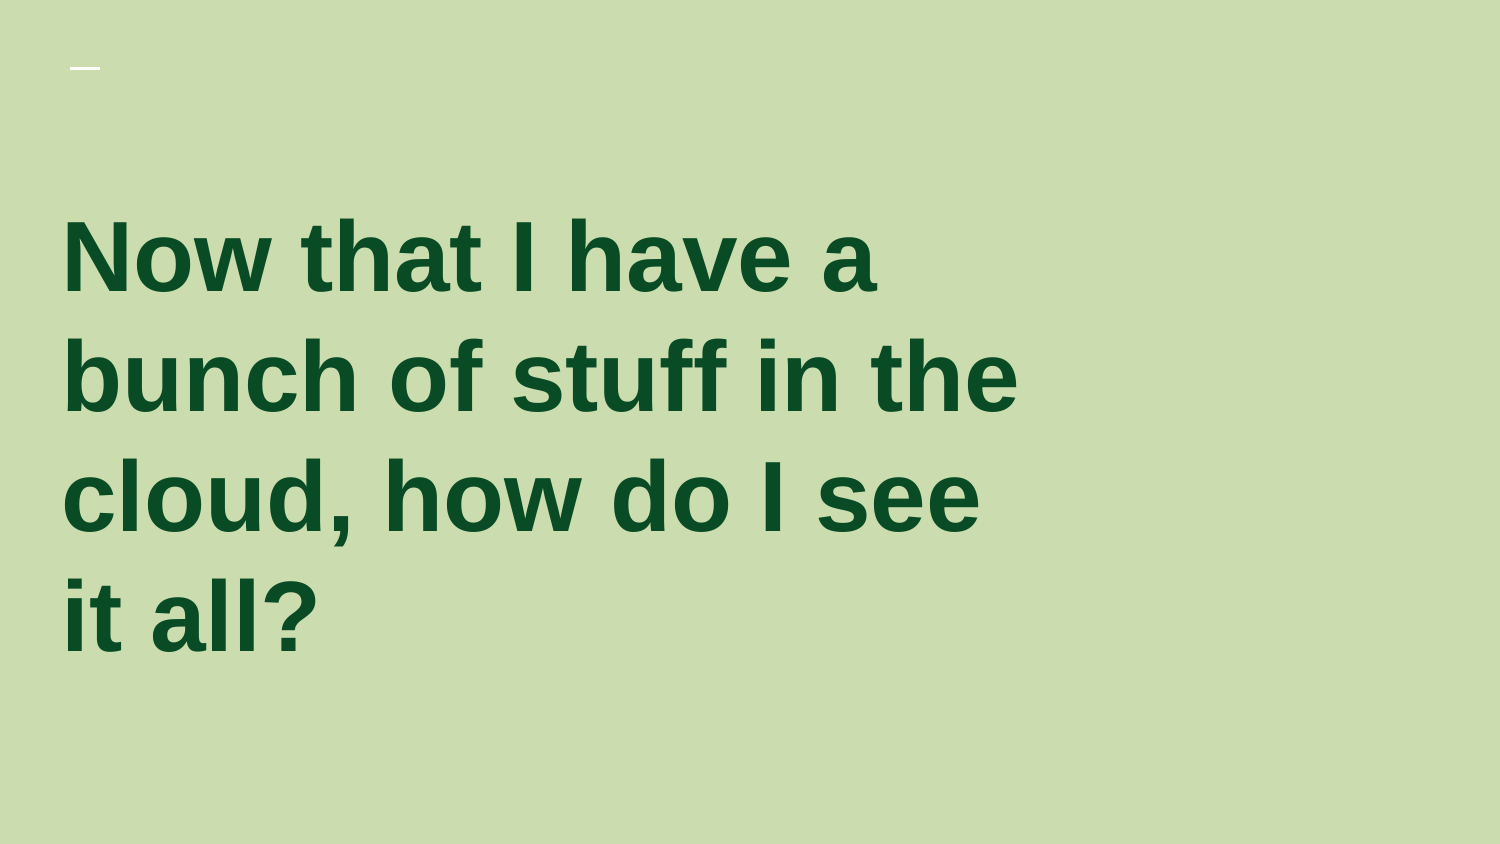

# Now that I have a bunch of stuff in the cloud, how do I see it all?